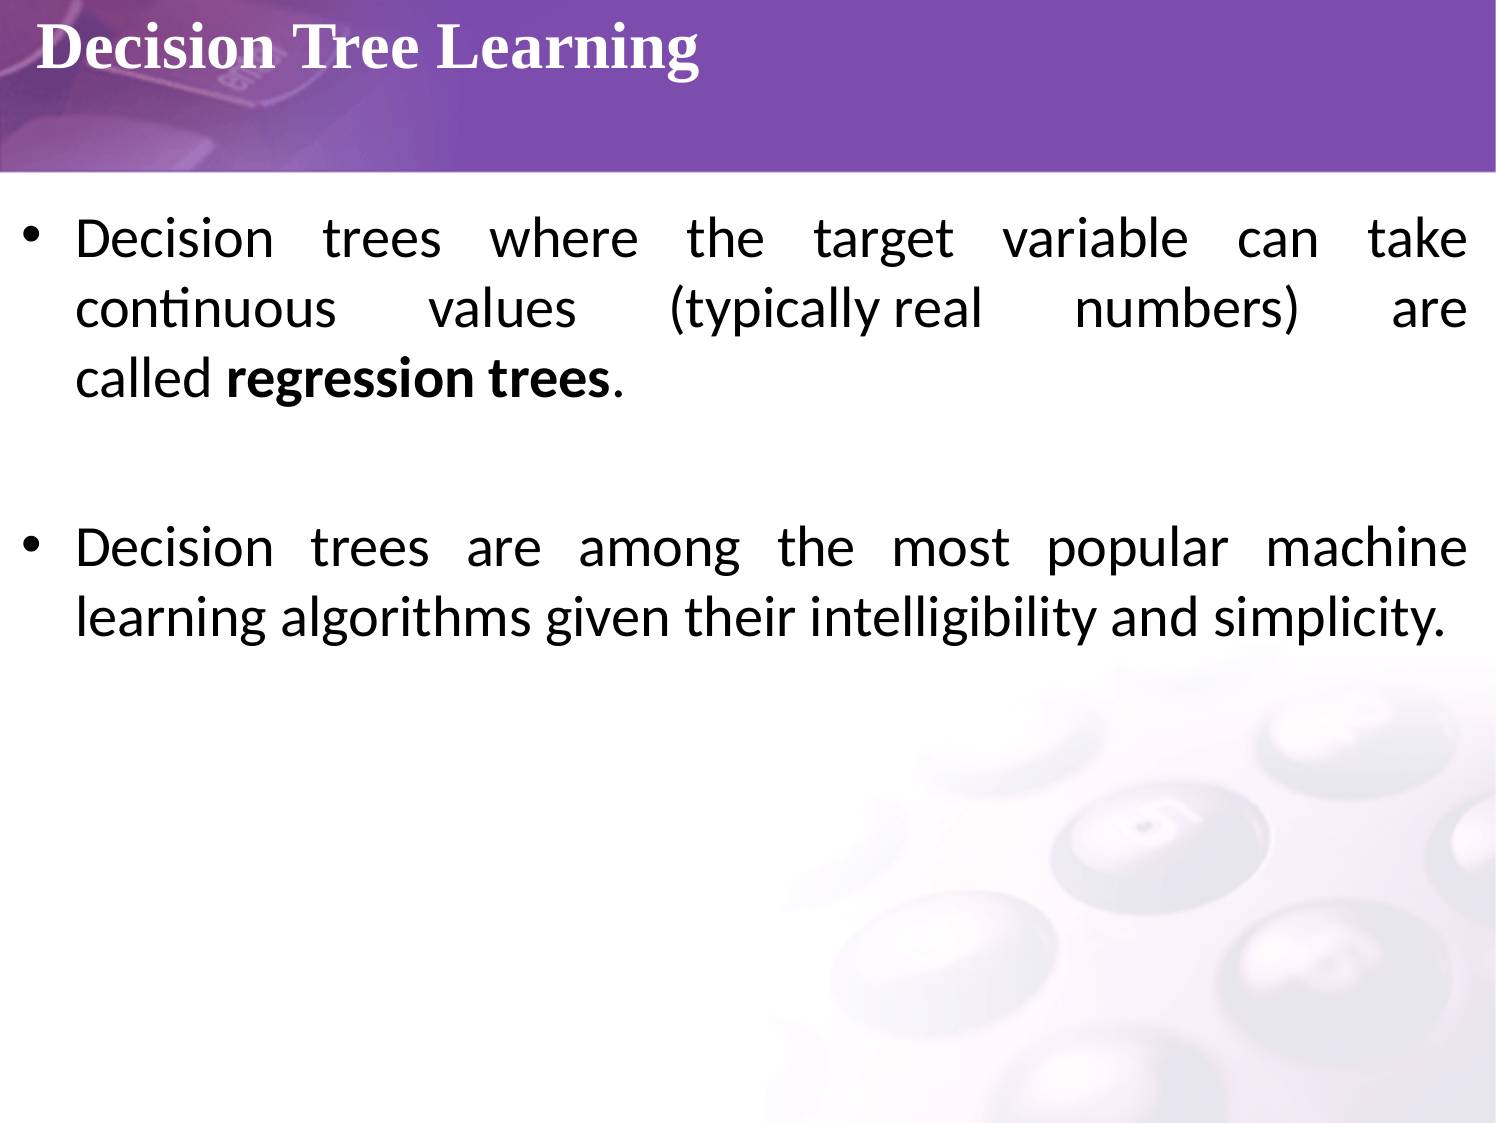

# Decision Tree Learning
Decision trees where the target variable can take continuous values (typically real numbers) are called regression trees.

Decision trees are among the most popular machine learning algorithms given their intelligibility and simplicity.